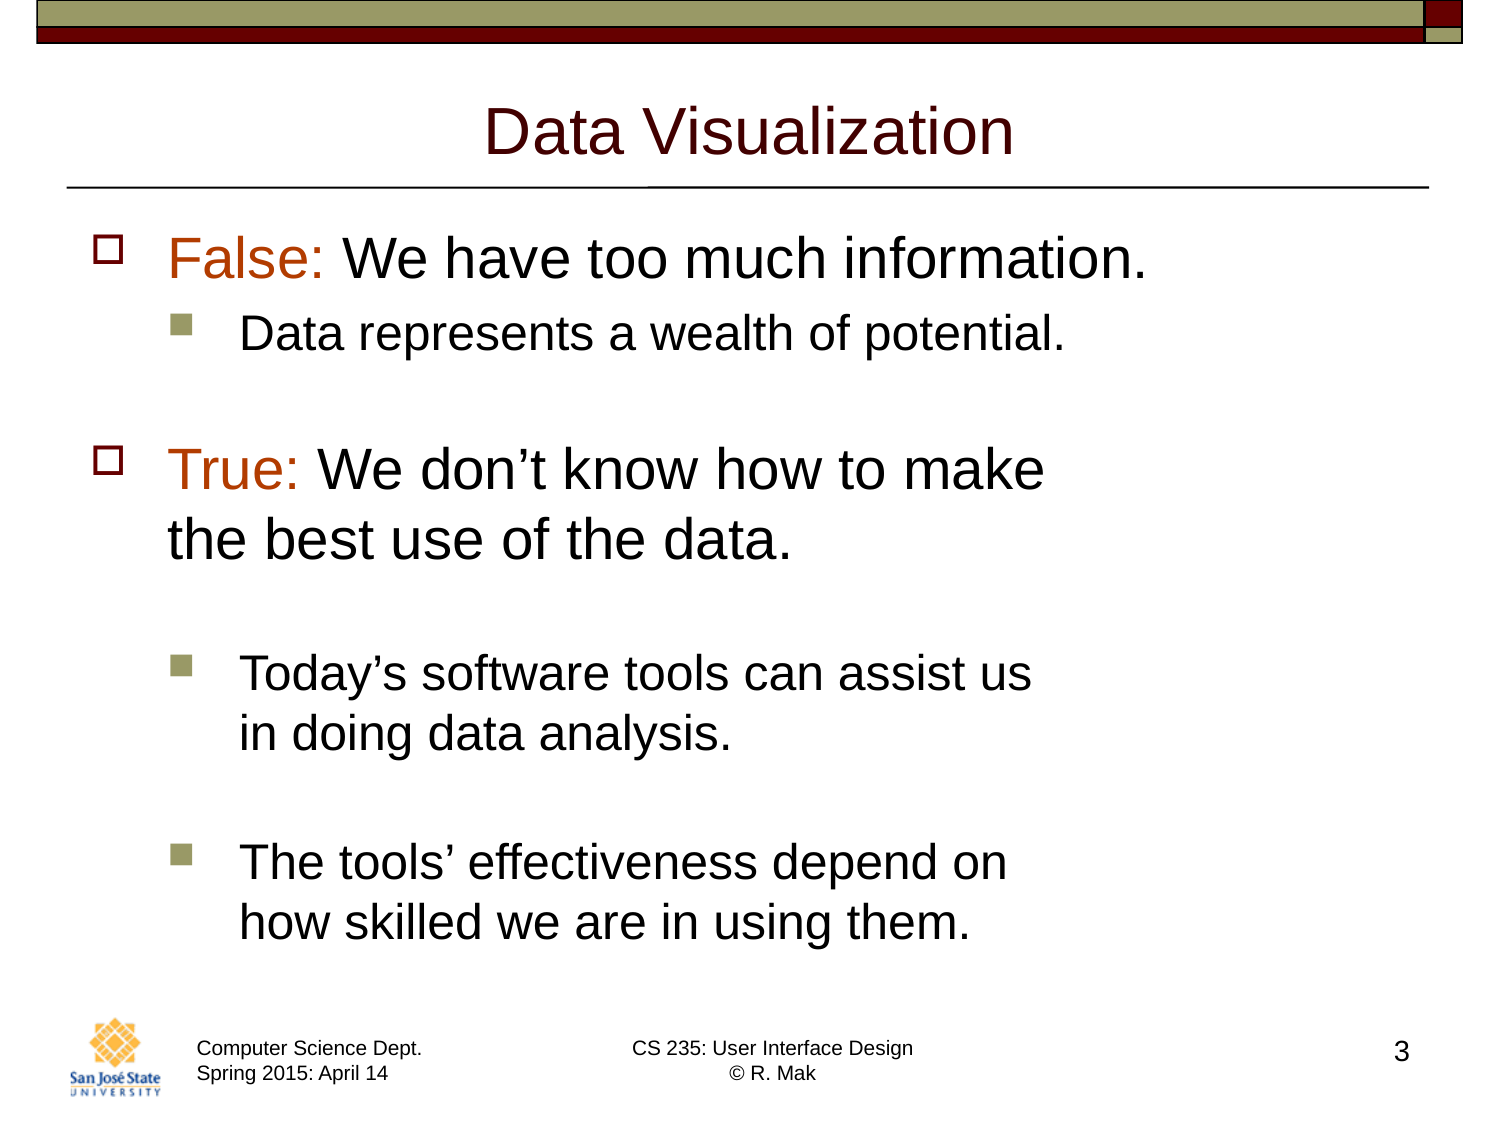

# Data Visualization
False: We have too much information.
Data represents a wealth of potential.

True: We don’t know how to make
the best use of the data.

Today’s software tools can assist us
in doing data analysis.

The tools’ effectiveness depend on
how skilled we are in using them.
3